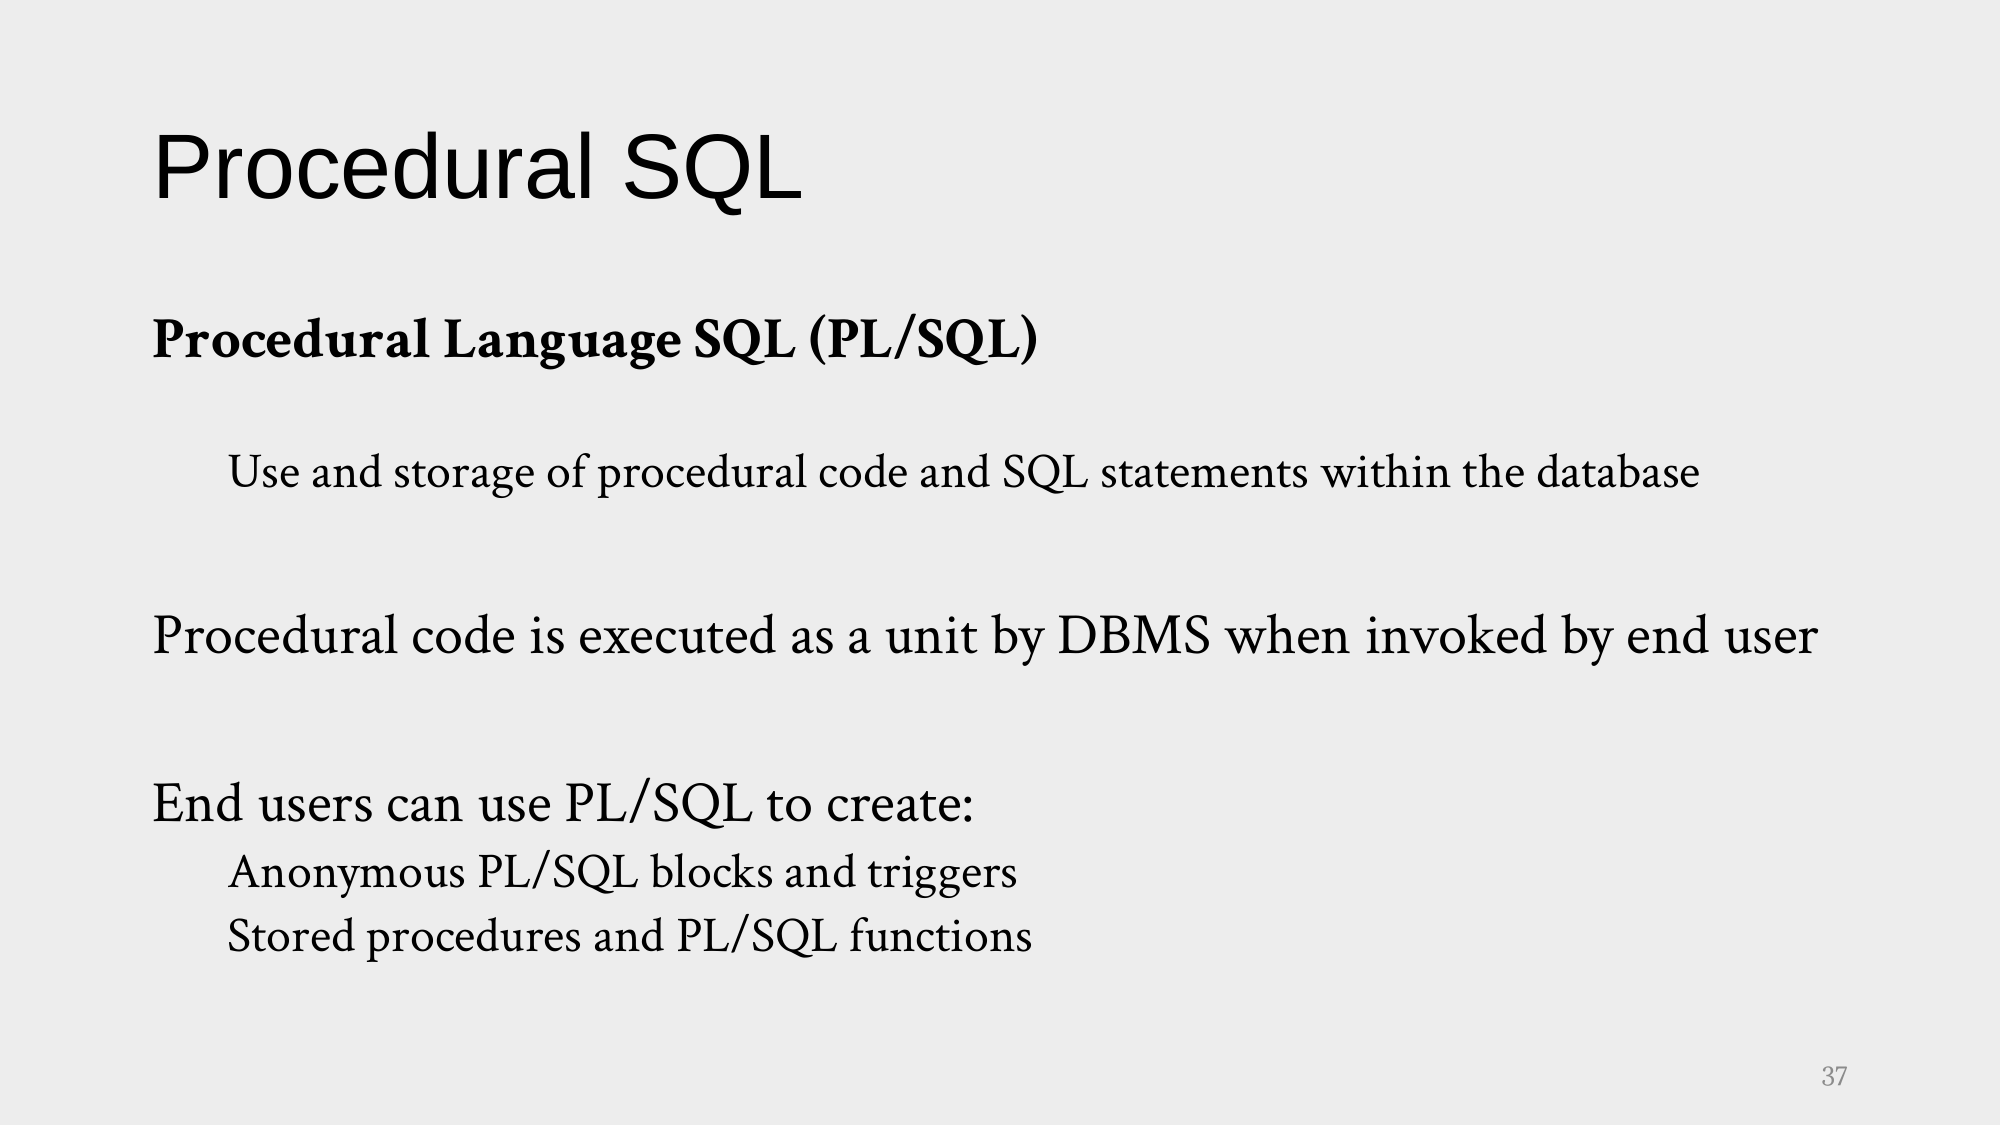

# Procedural SQL
Procedural Language SQL (PL/SQL)

Use and storage of procedural code and SQL statements within the database

Procedural code is executed as a unit by DBMS when invoked by end user

End users can use PL/SQL to create:
Anonymous PL/SQL blocks and triggers
Stored procedures and PL/SQL functions
37